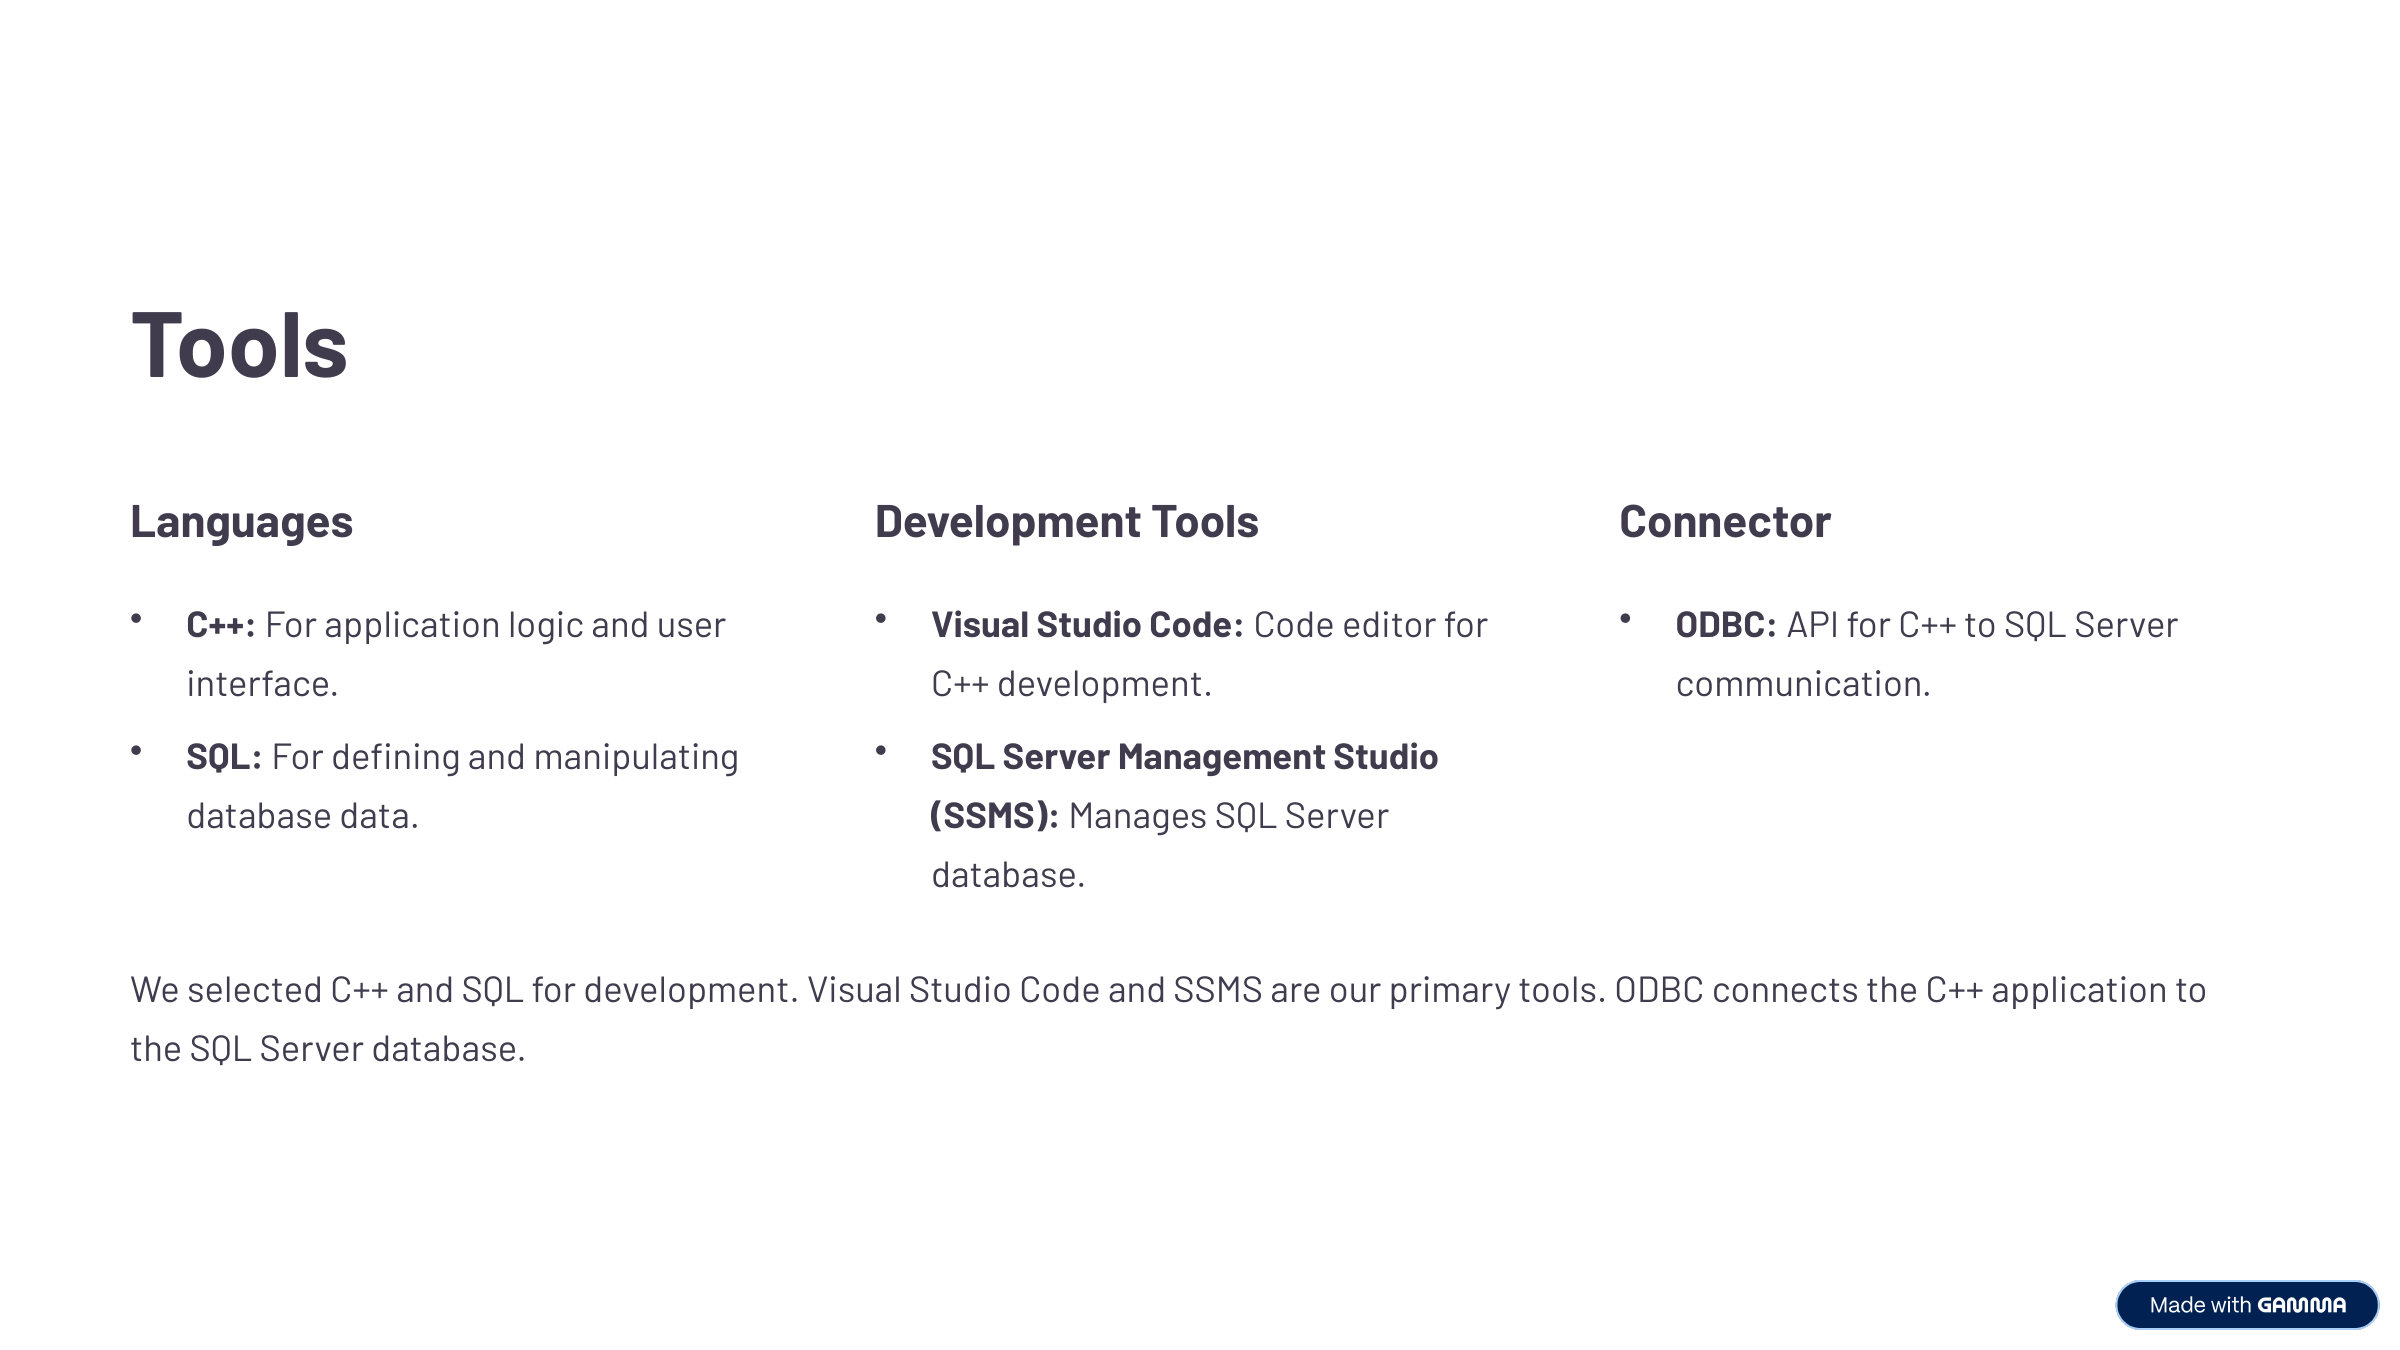

Tools
Languages
Development Tools
Connector
C++: For application logic and user interface.
Visual Studio Code: Code editor for C++ development.
ODBC: API for C++ to SQL Server communication.
SQL: For defining and manipulating database data.
SQL Server Management Studio (SSMS): Manages SQL Server database.
We selected C++ and SQL for development. Visual Studio Code and SSMS are our primary tools. ODBC connects the C++ application to the SQL Server database.